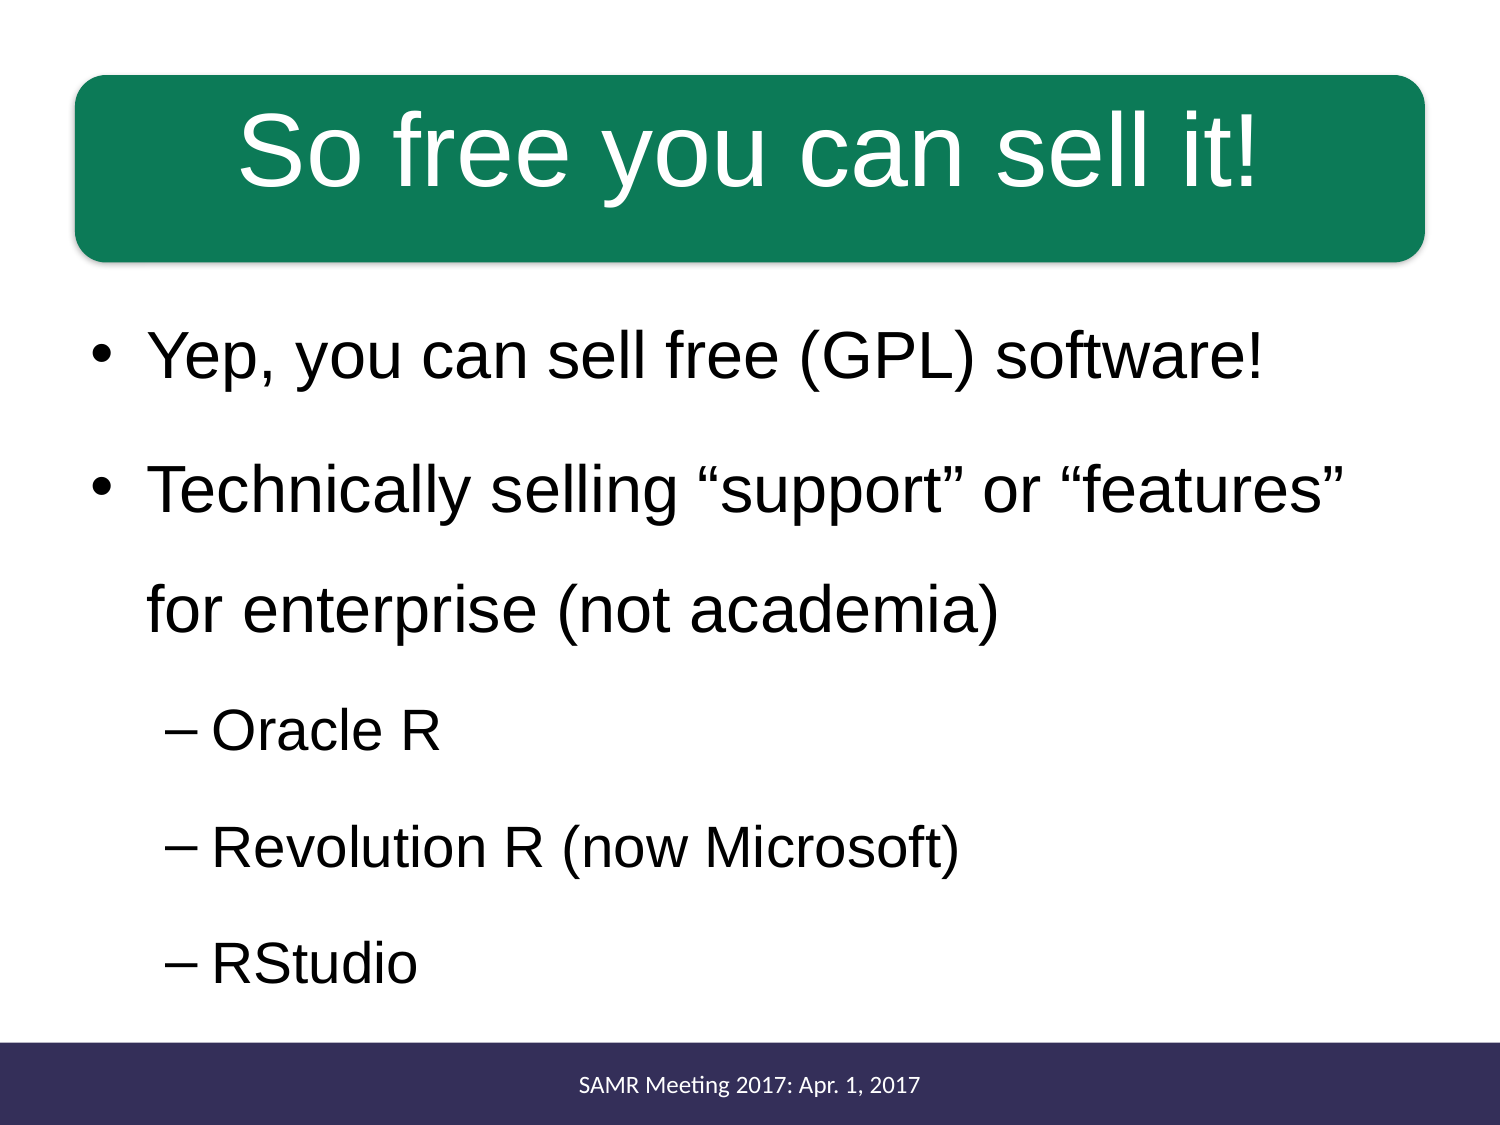

# So free you can sell it!
Yep, you can sell free (GPL) software!
Technically selling “support” or “features” for enterprise (not academia)
Oracle R
Revolution R (now Microsoft)
RStudio